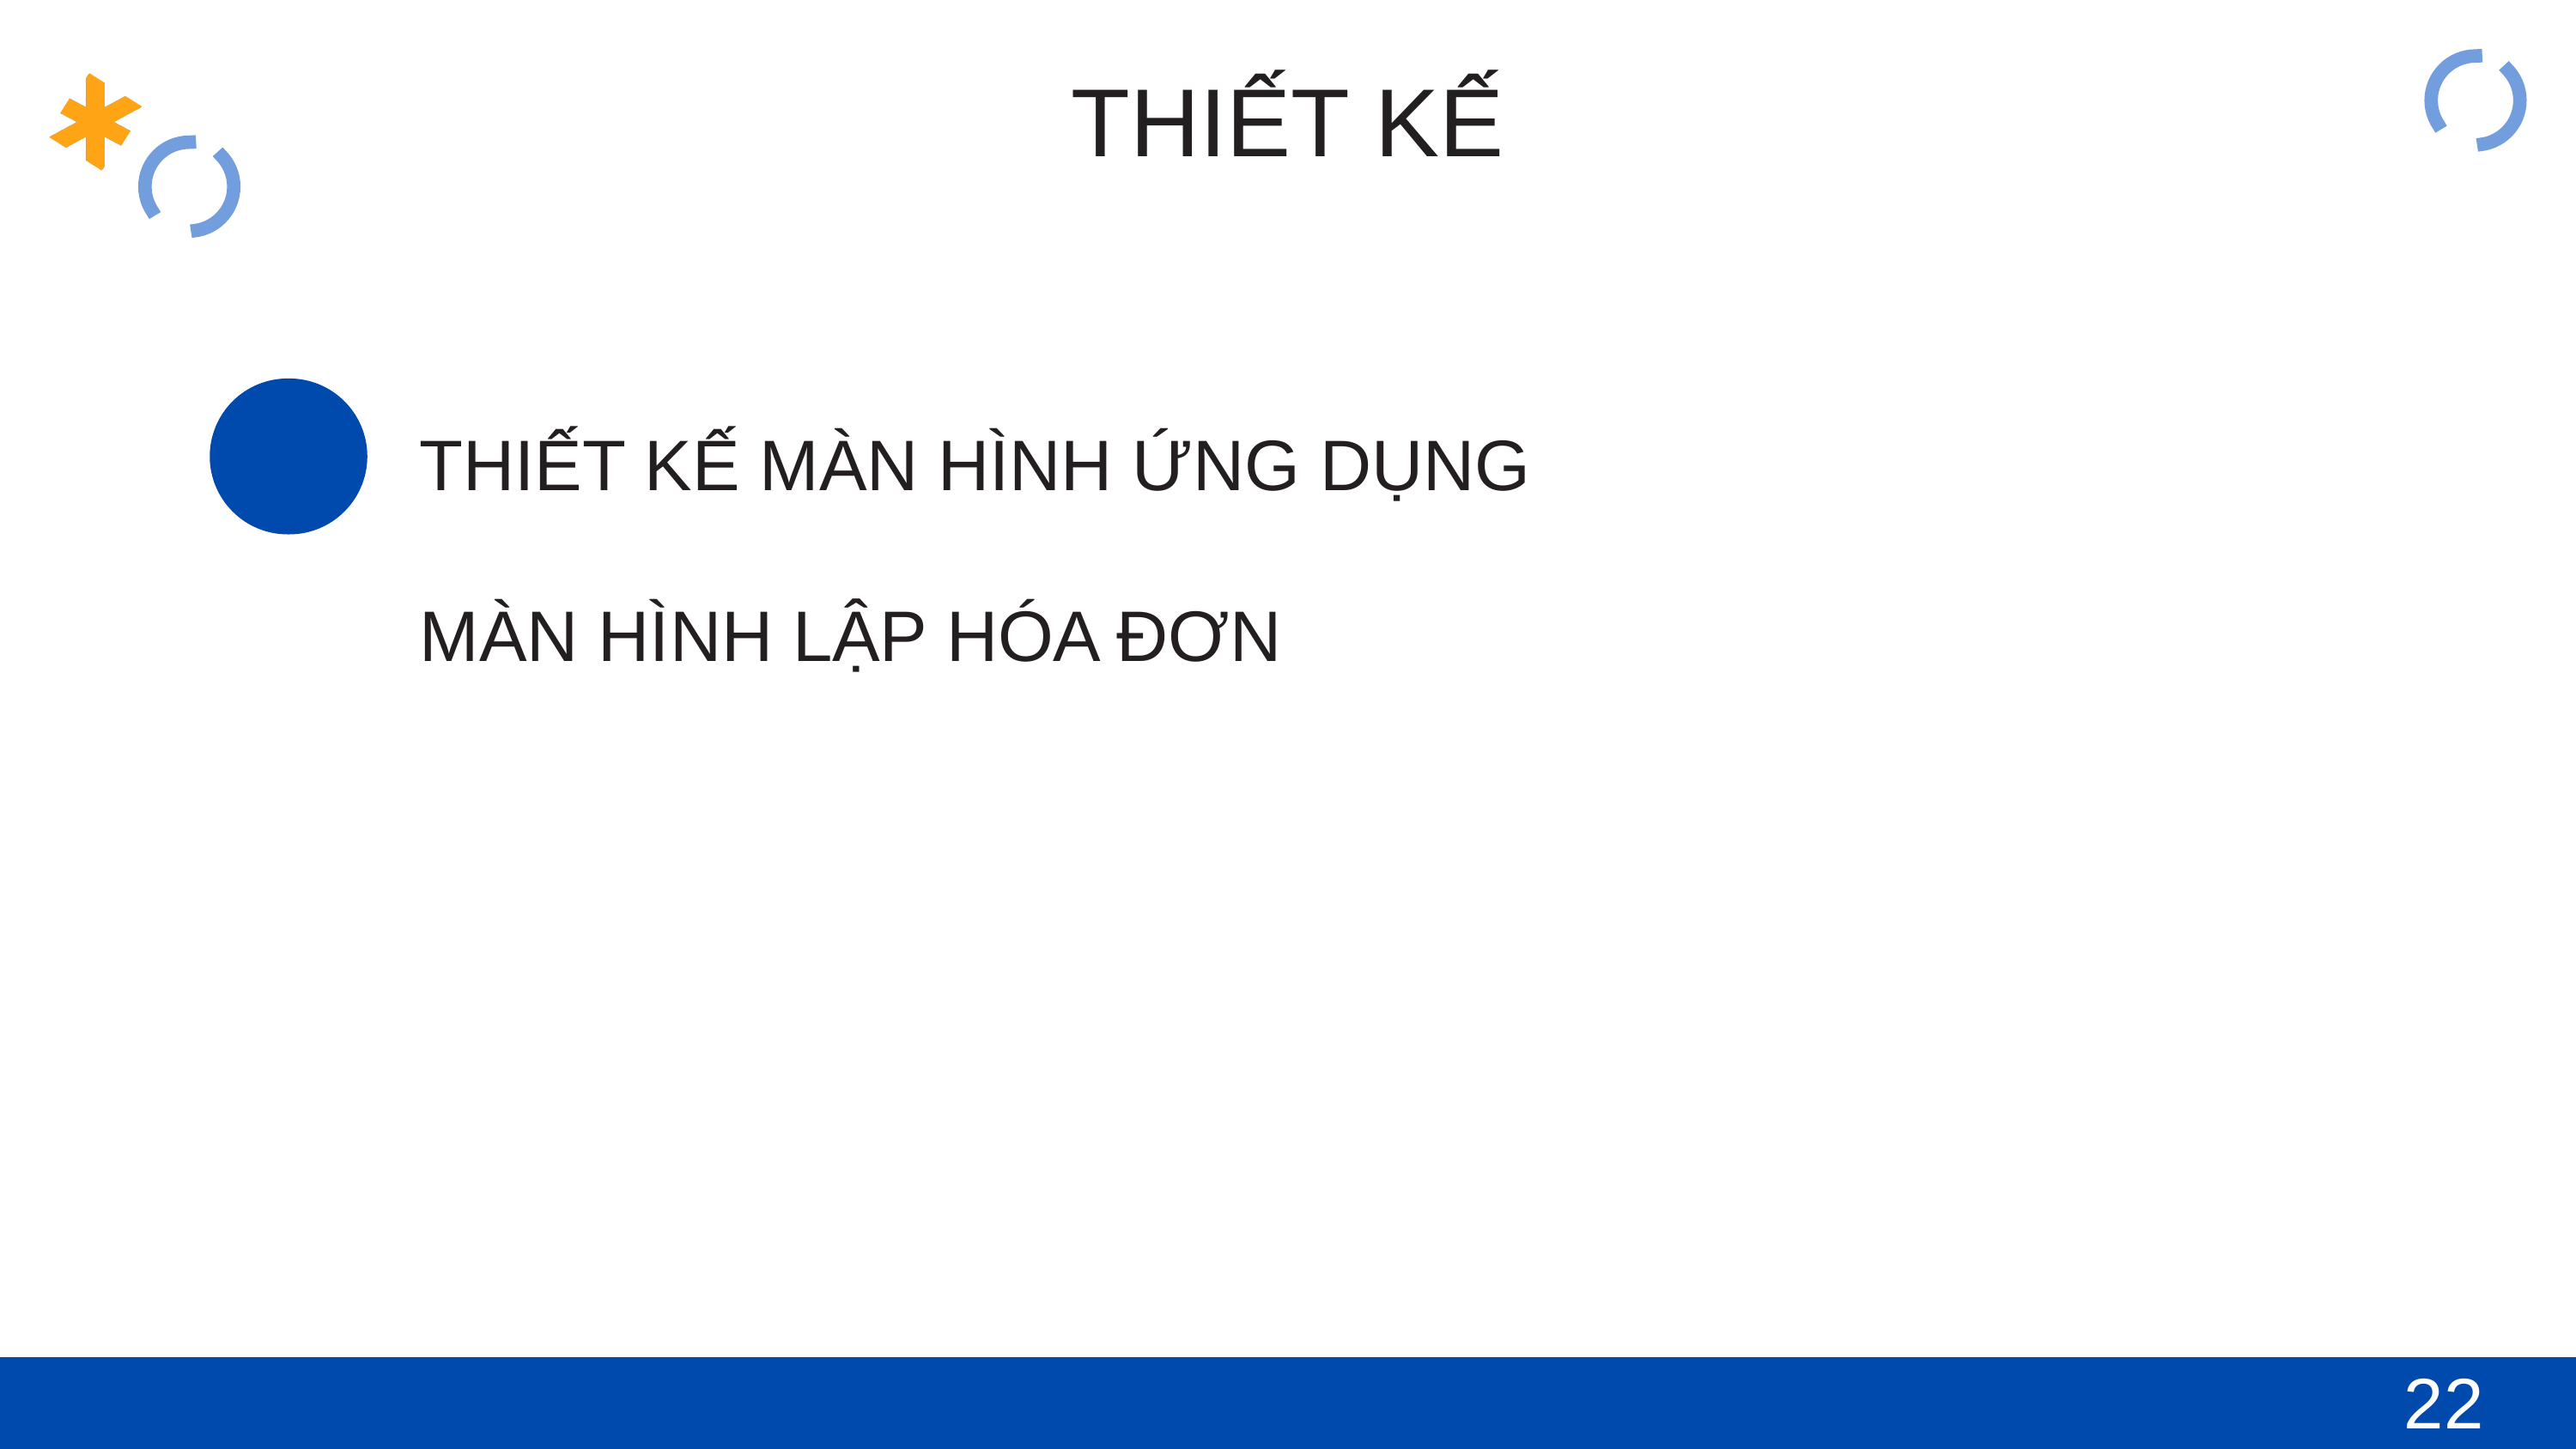

THIẾT KẾ

THIẾT KẾ MÀN HÌNH ỨNG DỤNG
MÀN HÌNH LẬP HÓA ĐƠN

22